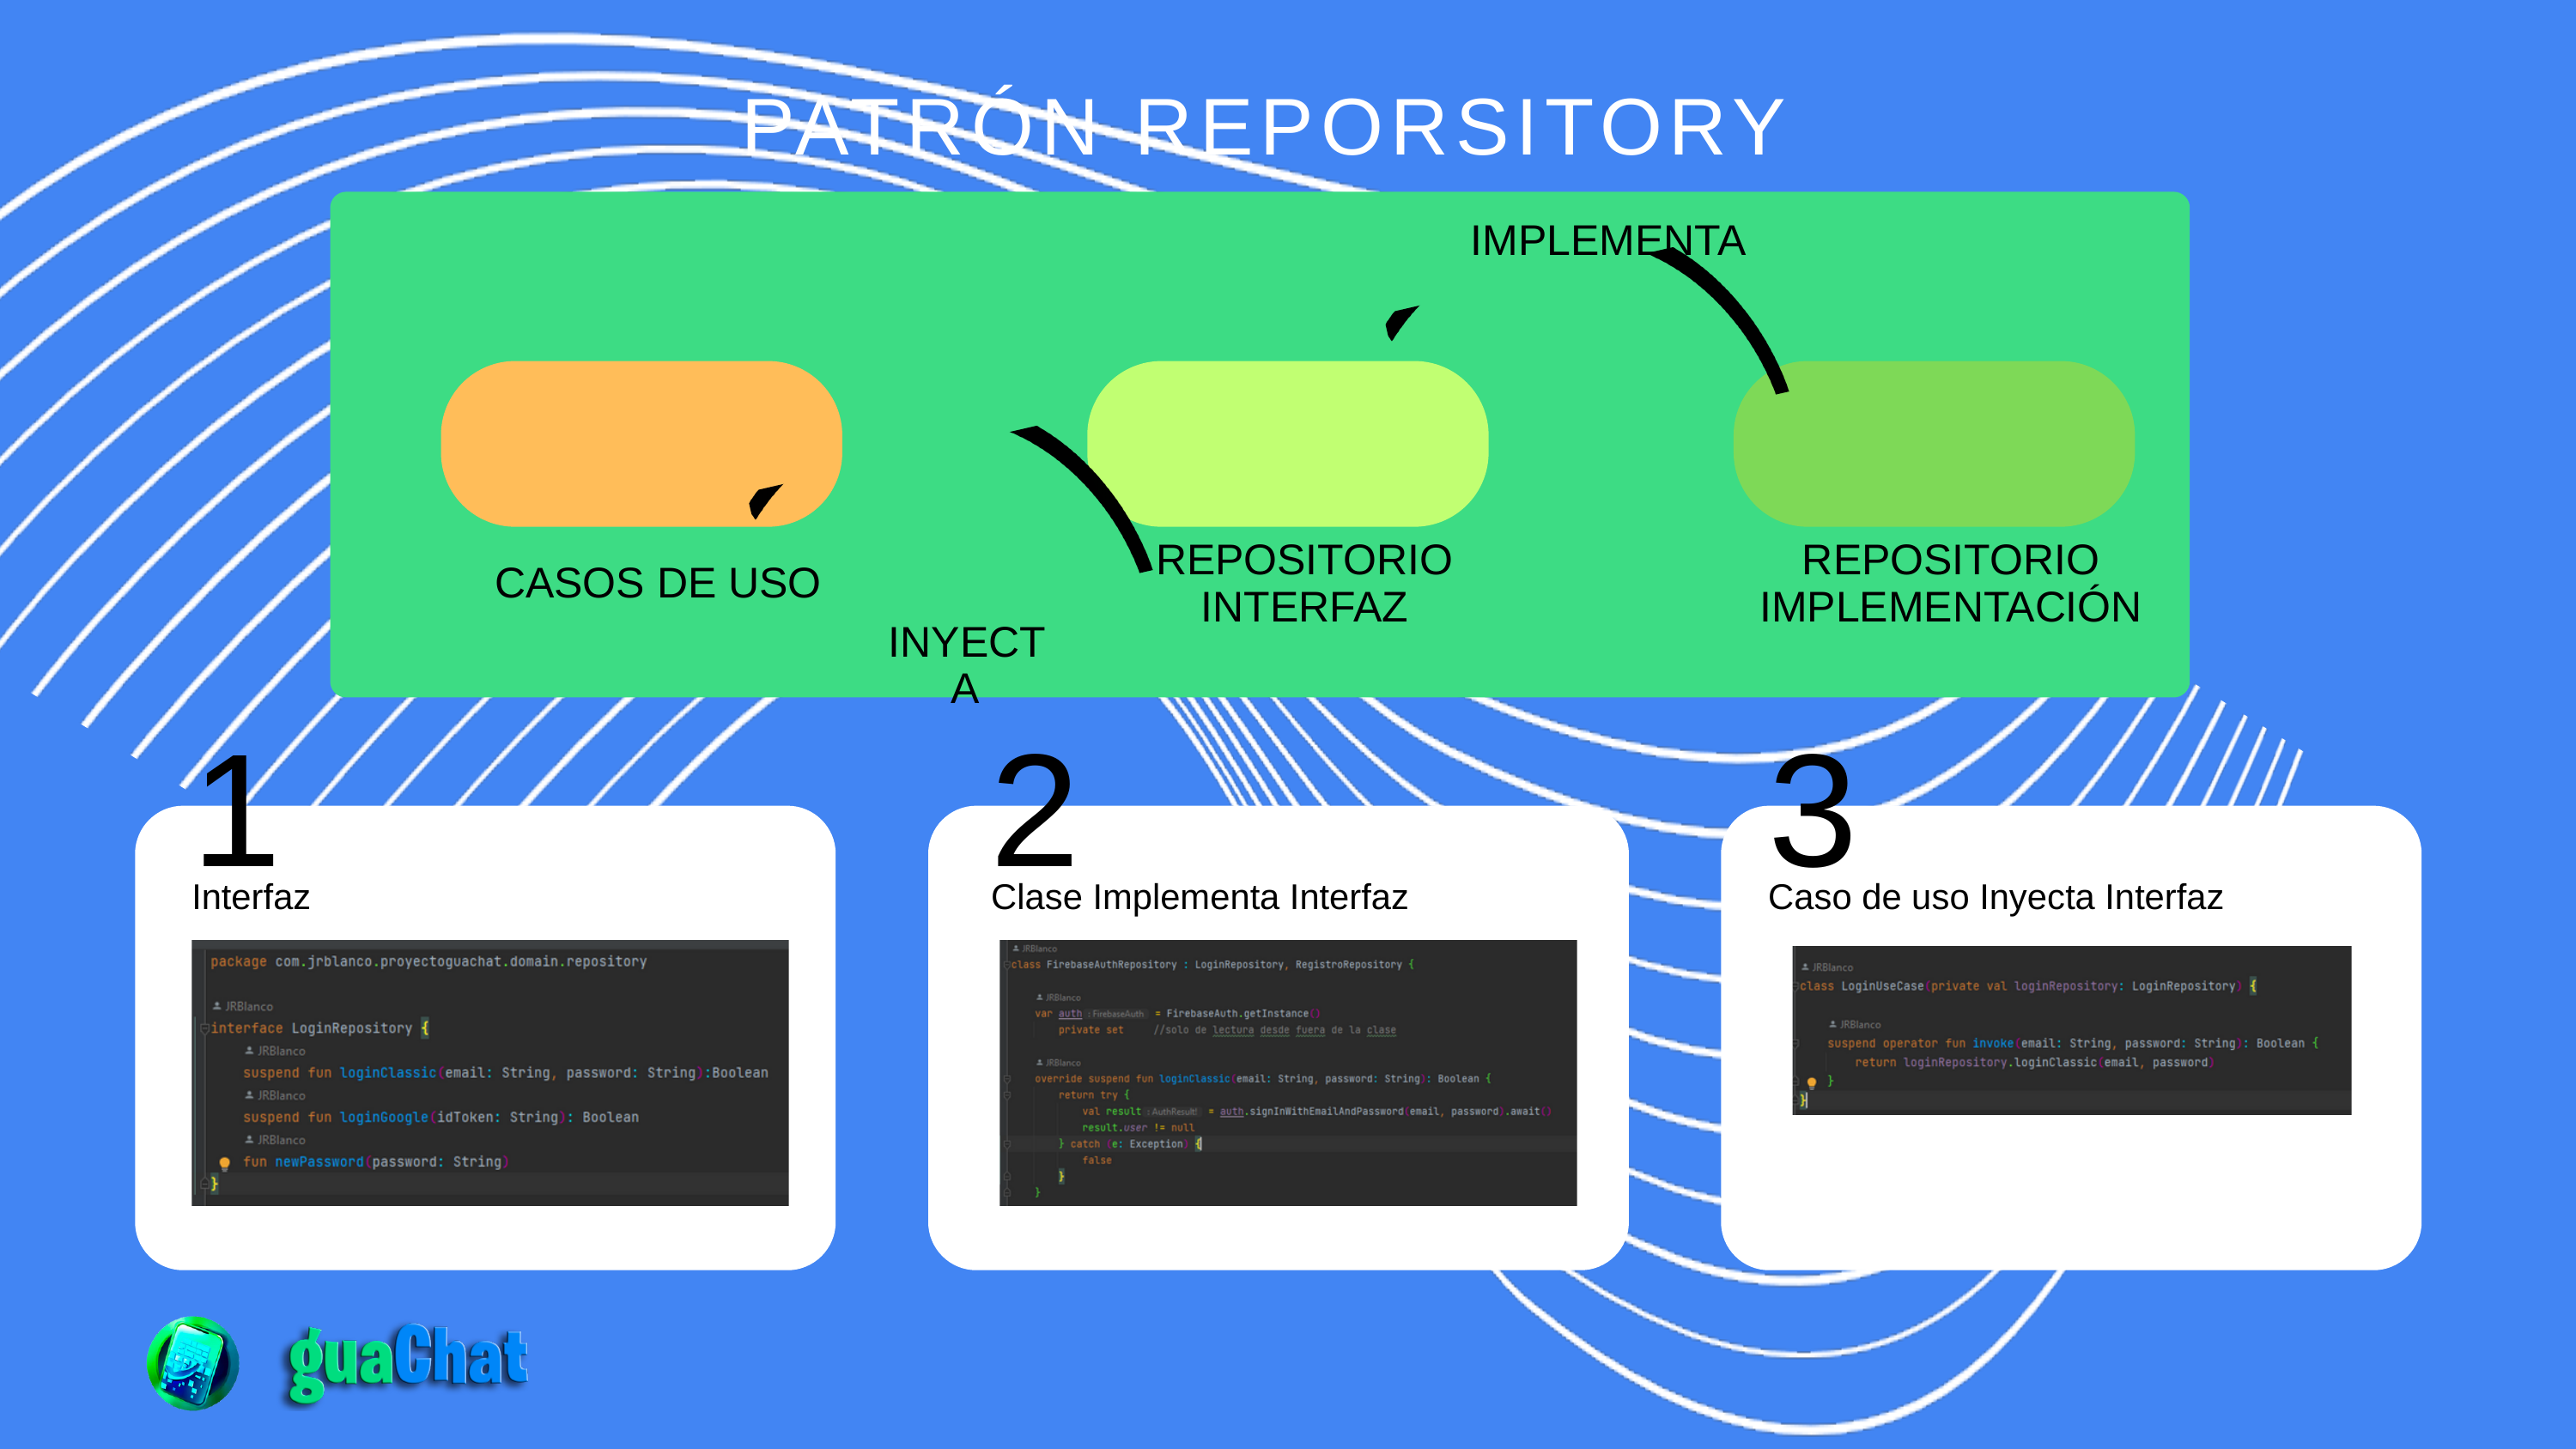

PATRÓN REPORSITORY

IMPLEMENTA

CASOS DE USO

REPOSITORIO
INTERFAZ

REPOSITORIO
IMPLEMENTACIÓN

INYECTA
1
2
3

Interfaz
Clase Implementa Interfaz
Caso de uso Inyecta Interfaz